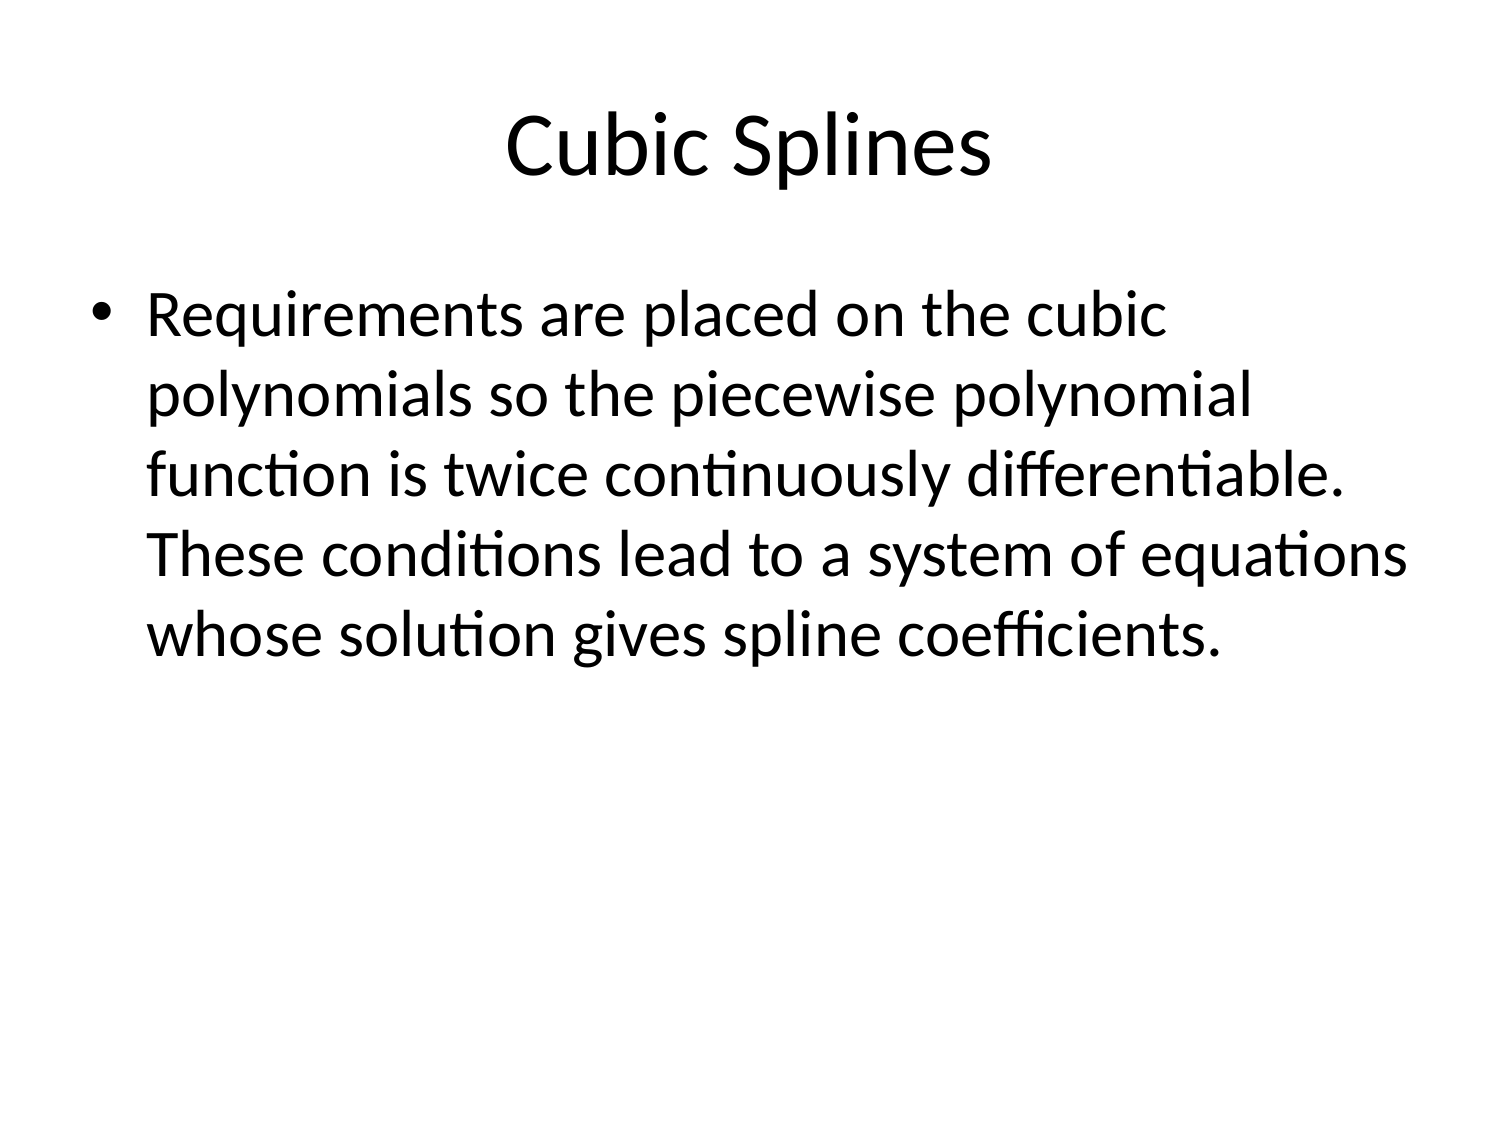

# Cubic Splines
Requirements are placed on the cubic polynomials so the piecewise polynomial function is twice continuously differentiable. These conditions lead to a system of equations whose solution gives spline coefficients.